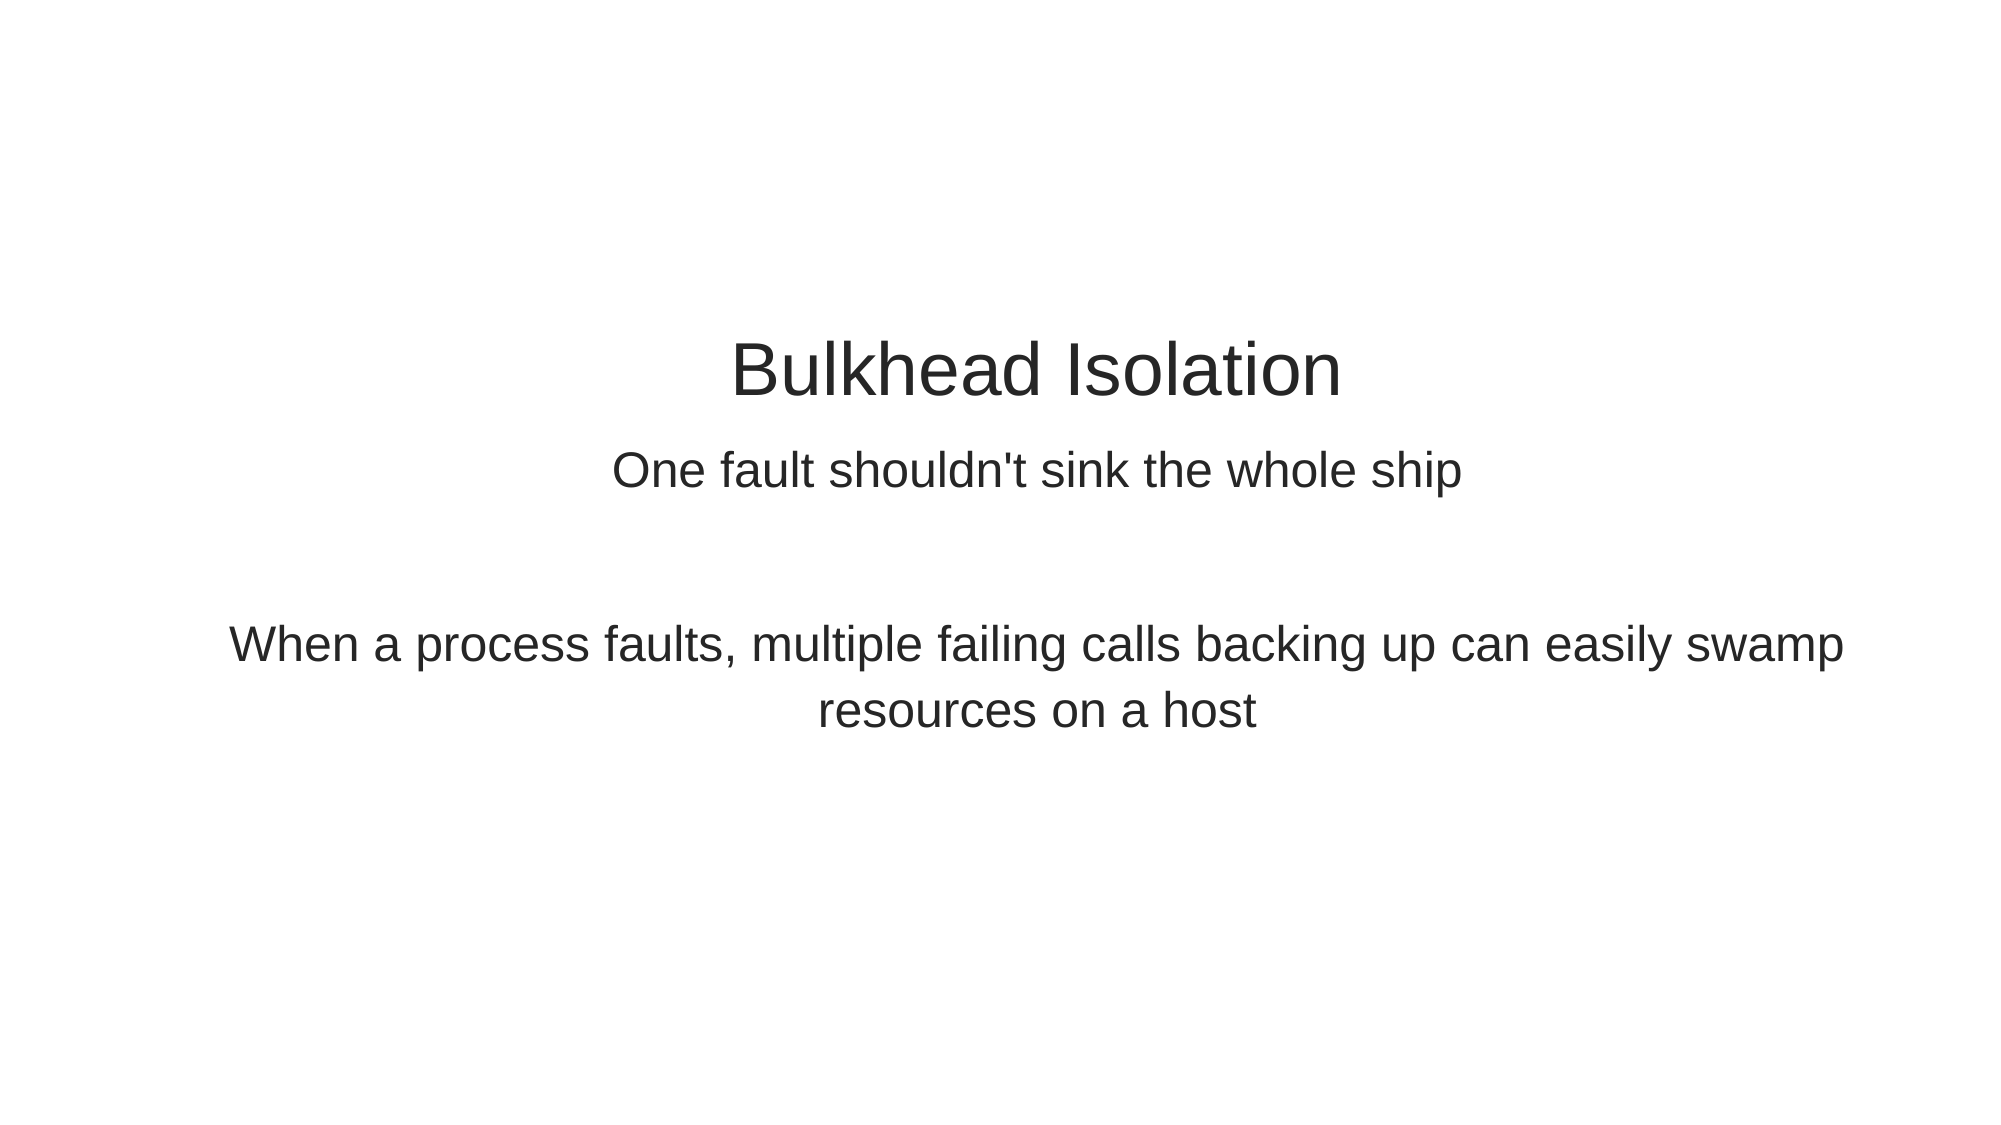

Bulkhead Isolation
One fault shouldn't sink the whole ship

When a process faults, multiple failing calls backing up can easily swamp resources on a host